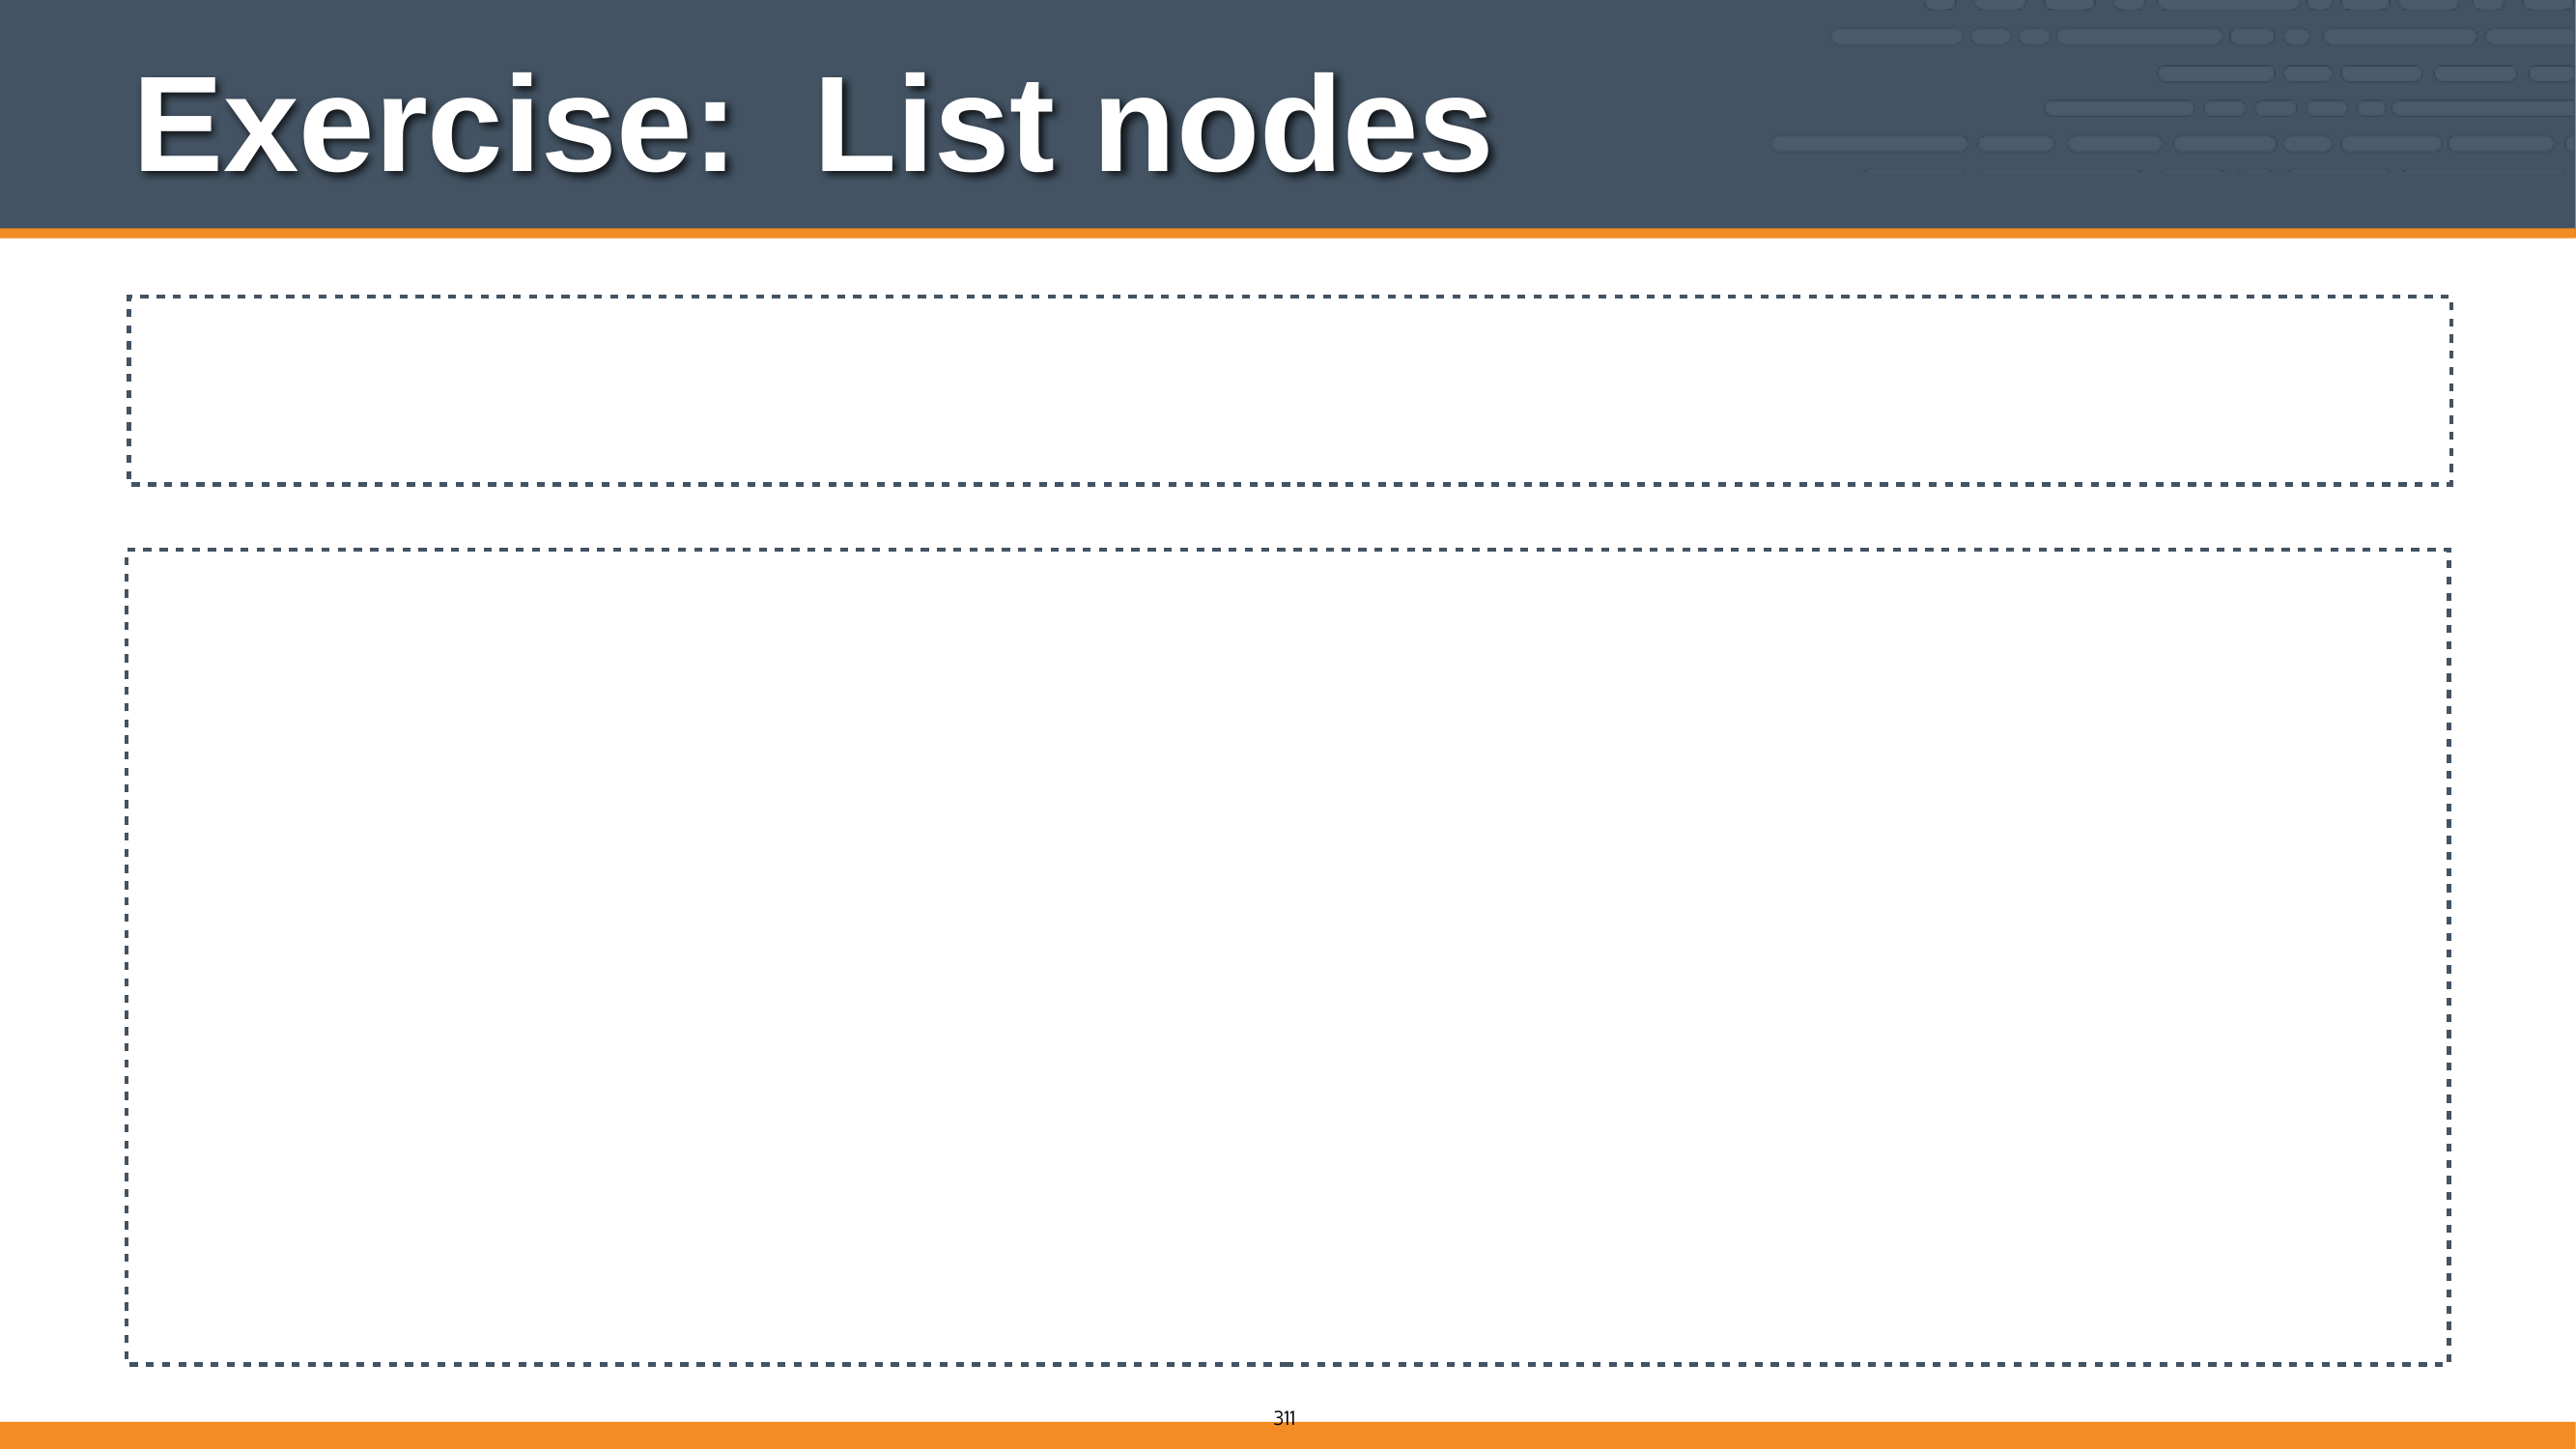

# Exercise:  List nodes
$ knife node list
node1
311